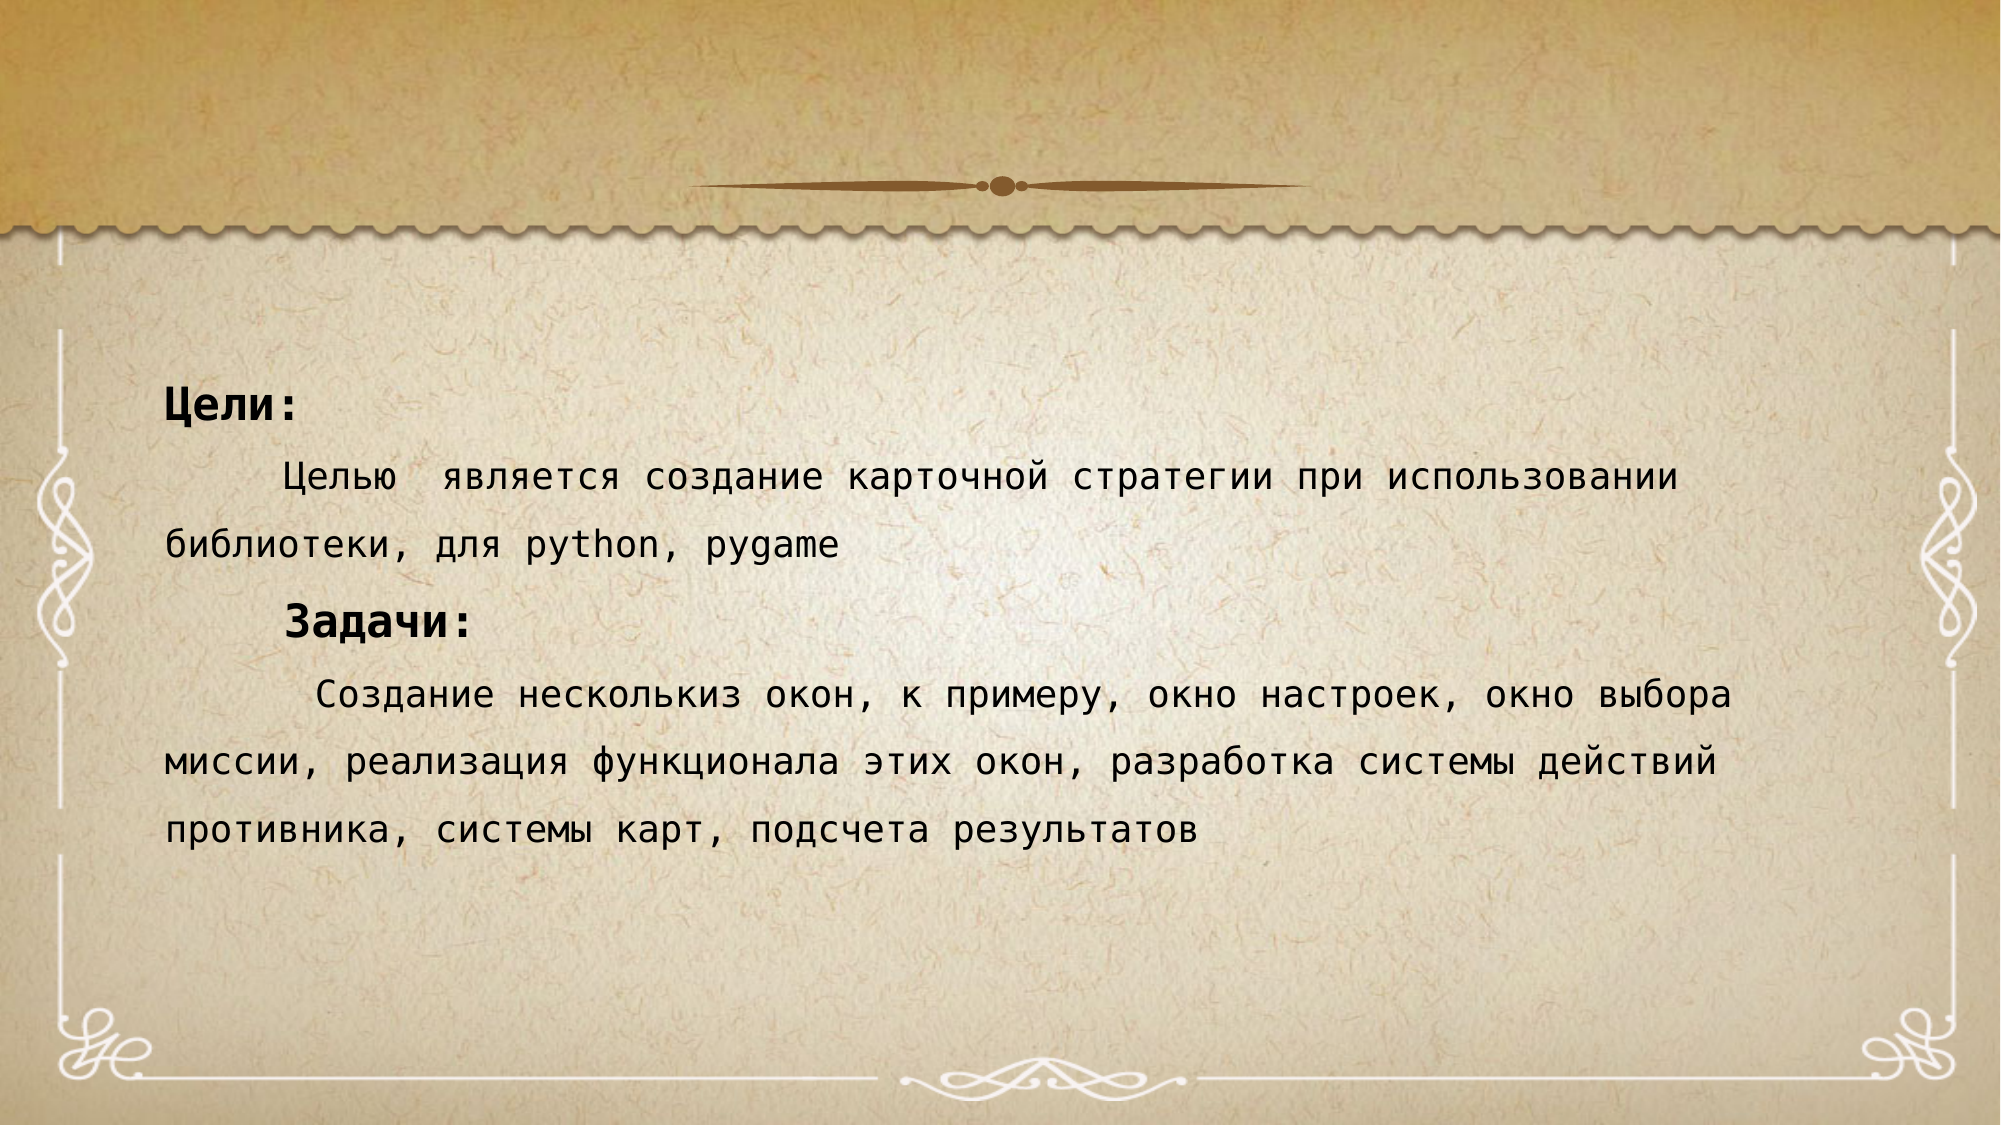

Цели:
Целью  является создание карточной стратегии при использовании библиотеки, для python, pygame
Задачи:
	Создание несколькиз окон, к примеру, окно настроек, окно выбора миссии, реализация функционала этих окон, разработка системы действий противника, системы карт, подсчета результатов
2